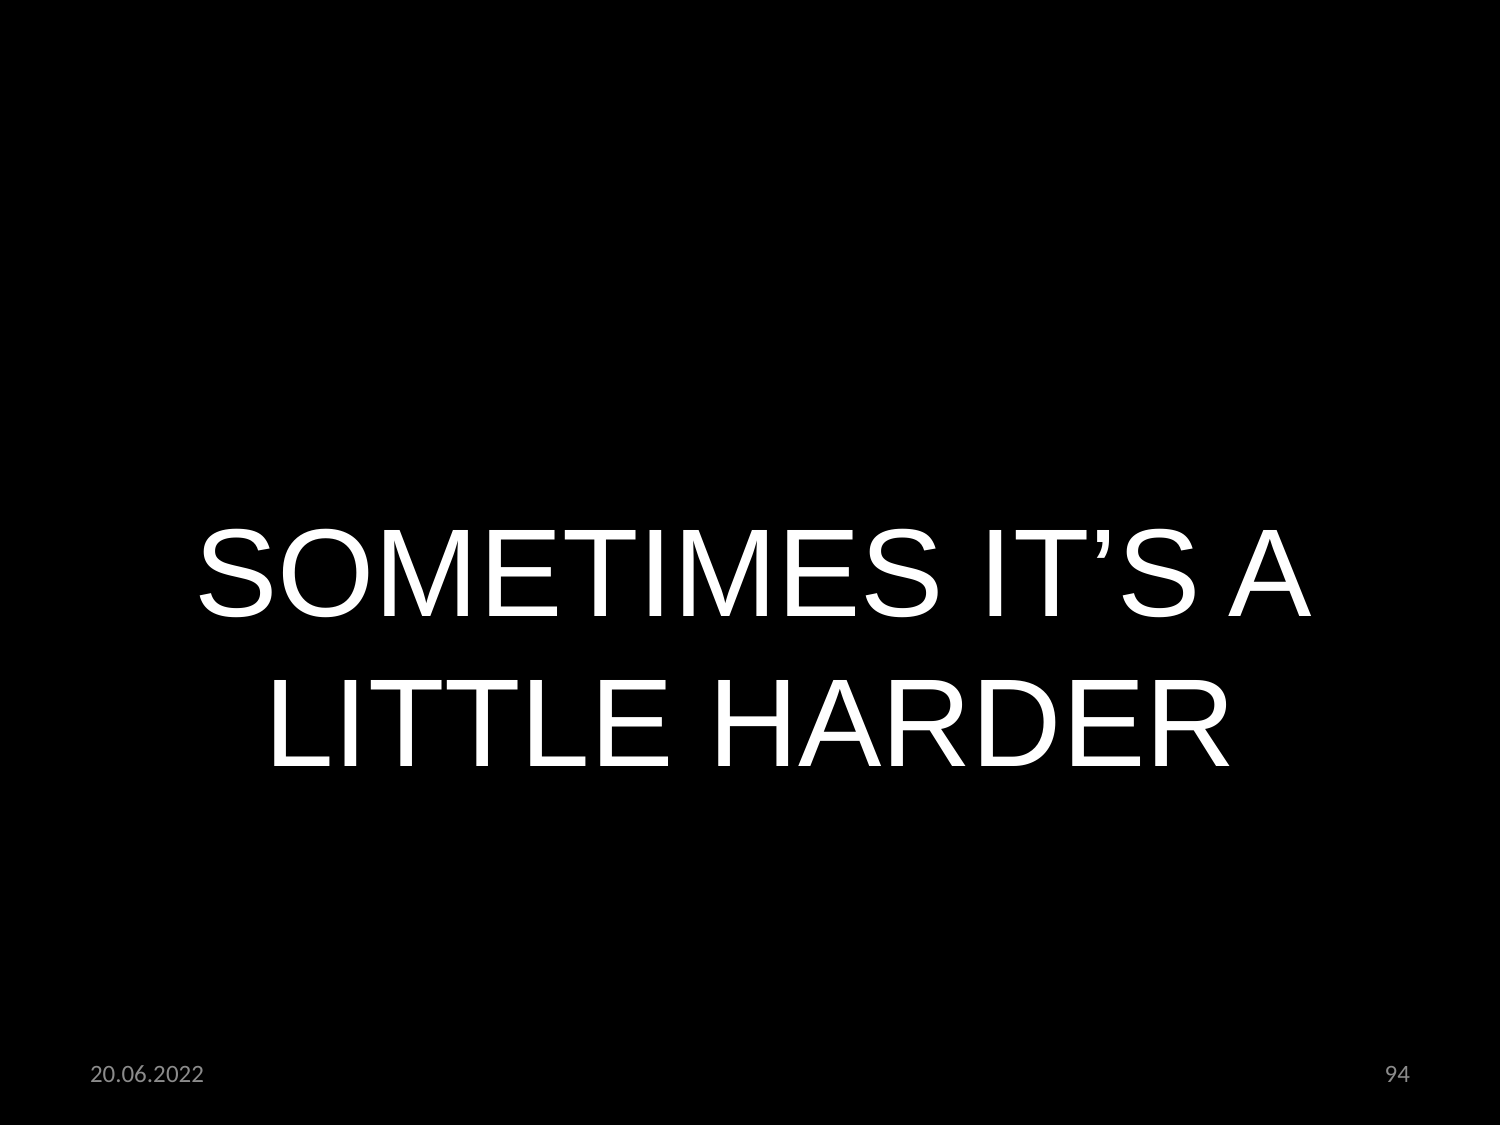

SOMETIMES IT’S A LITTLE HARDER
20.06.2022
94